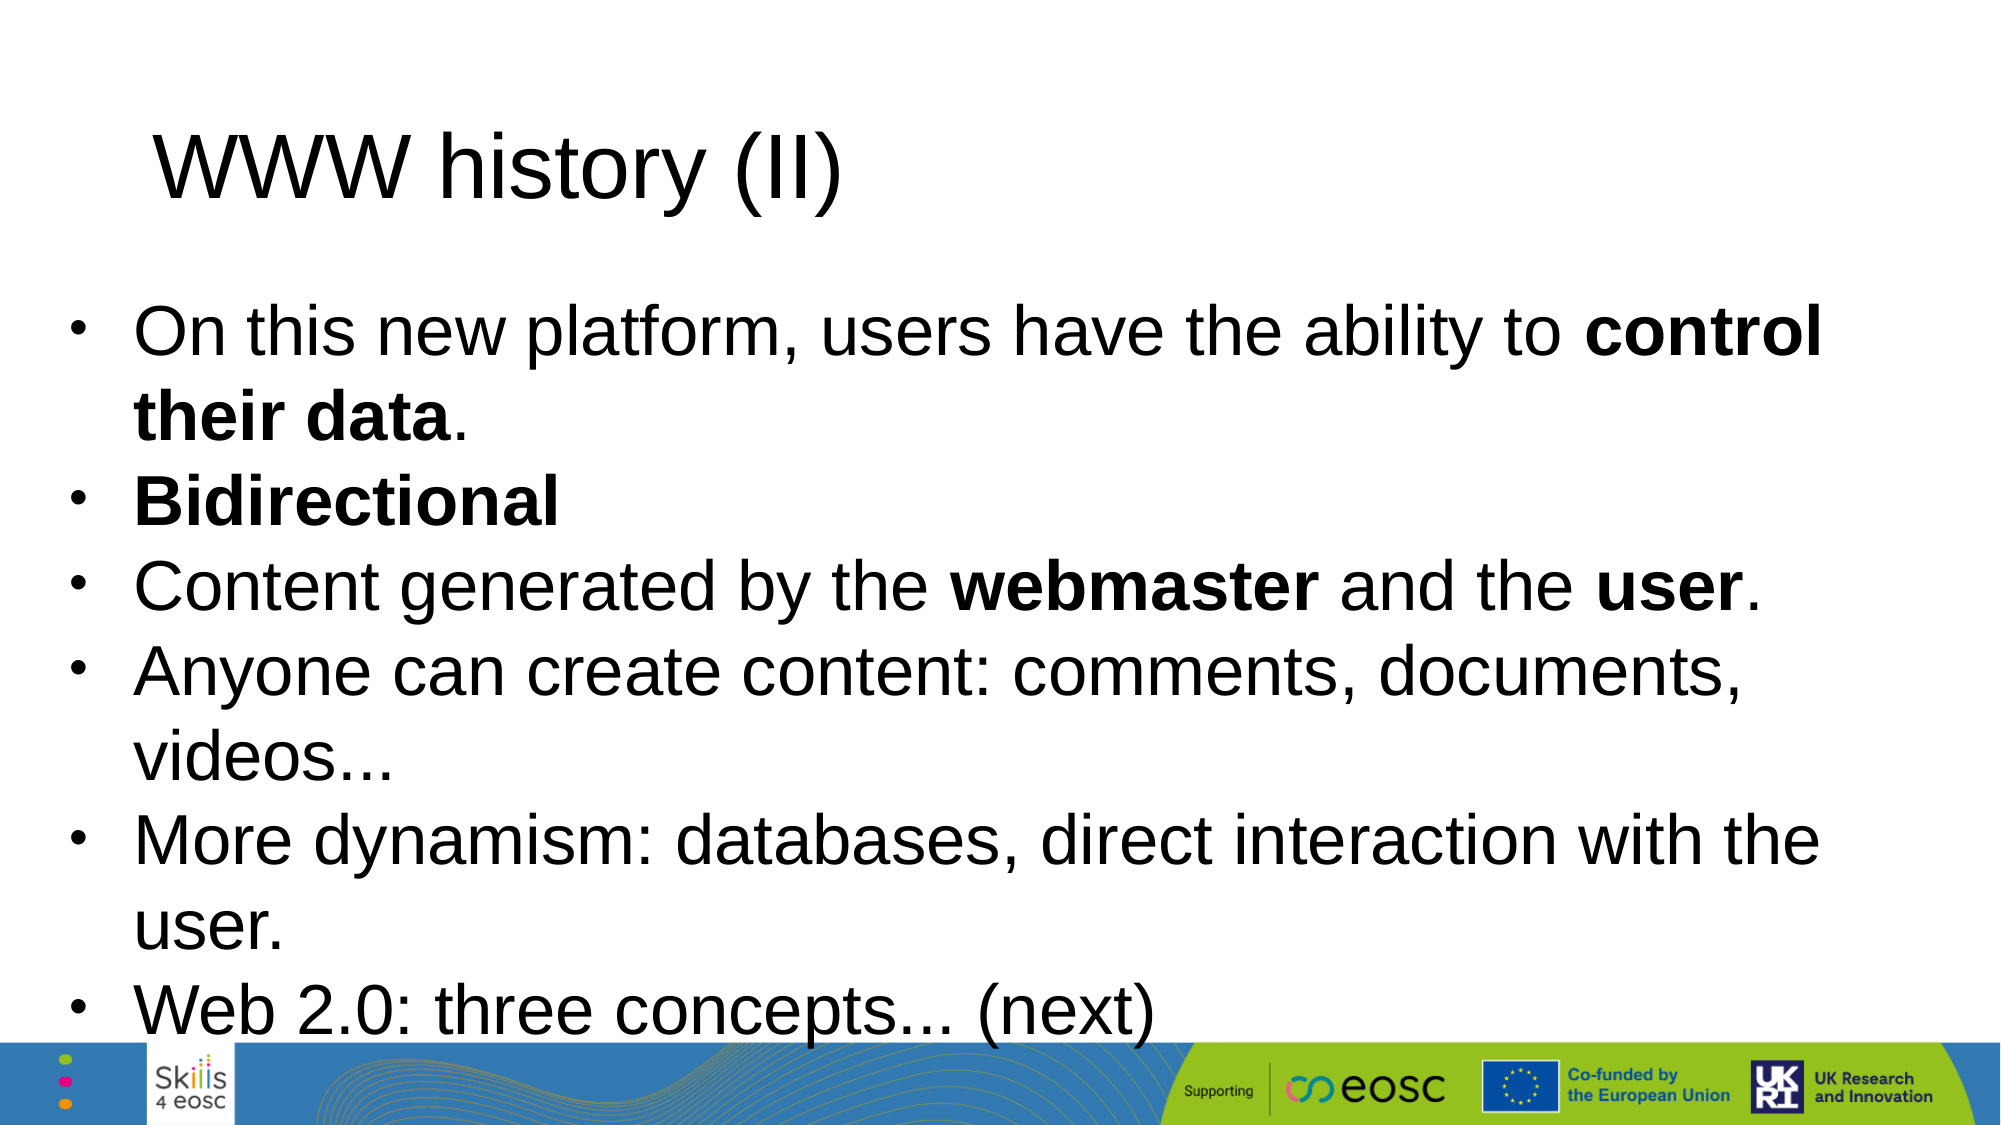

# WWW history (II)
On this new platform, users have the ability to control their data.
Bidirectional
Content generated by the webmaster and the user.
Anyone can create content: comments, documents, videos...
More dynamism: databases, direct interaction with the user.
Web 2.0: three concepts... (next)